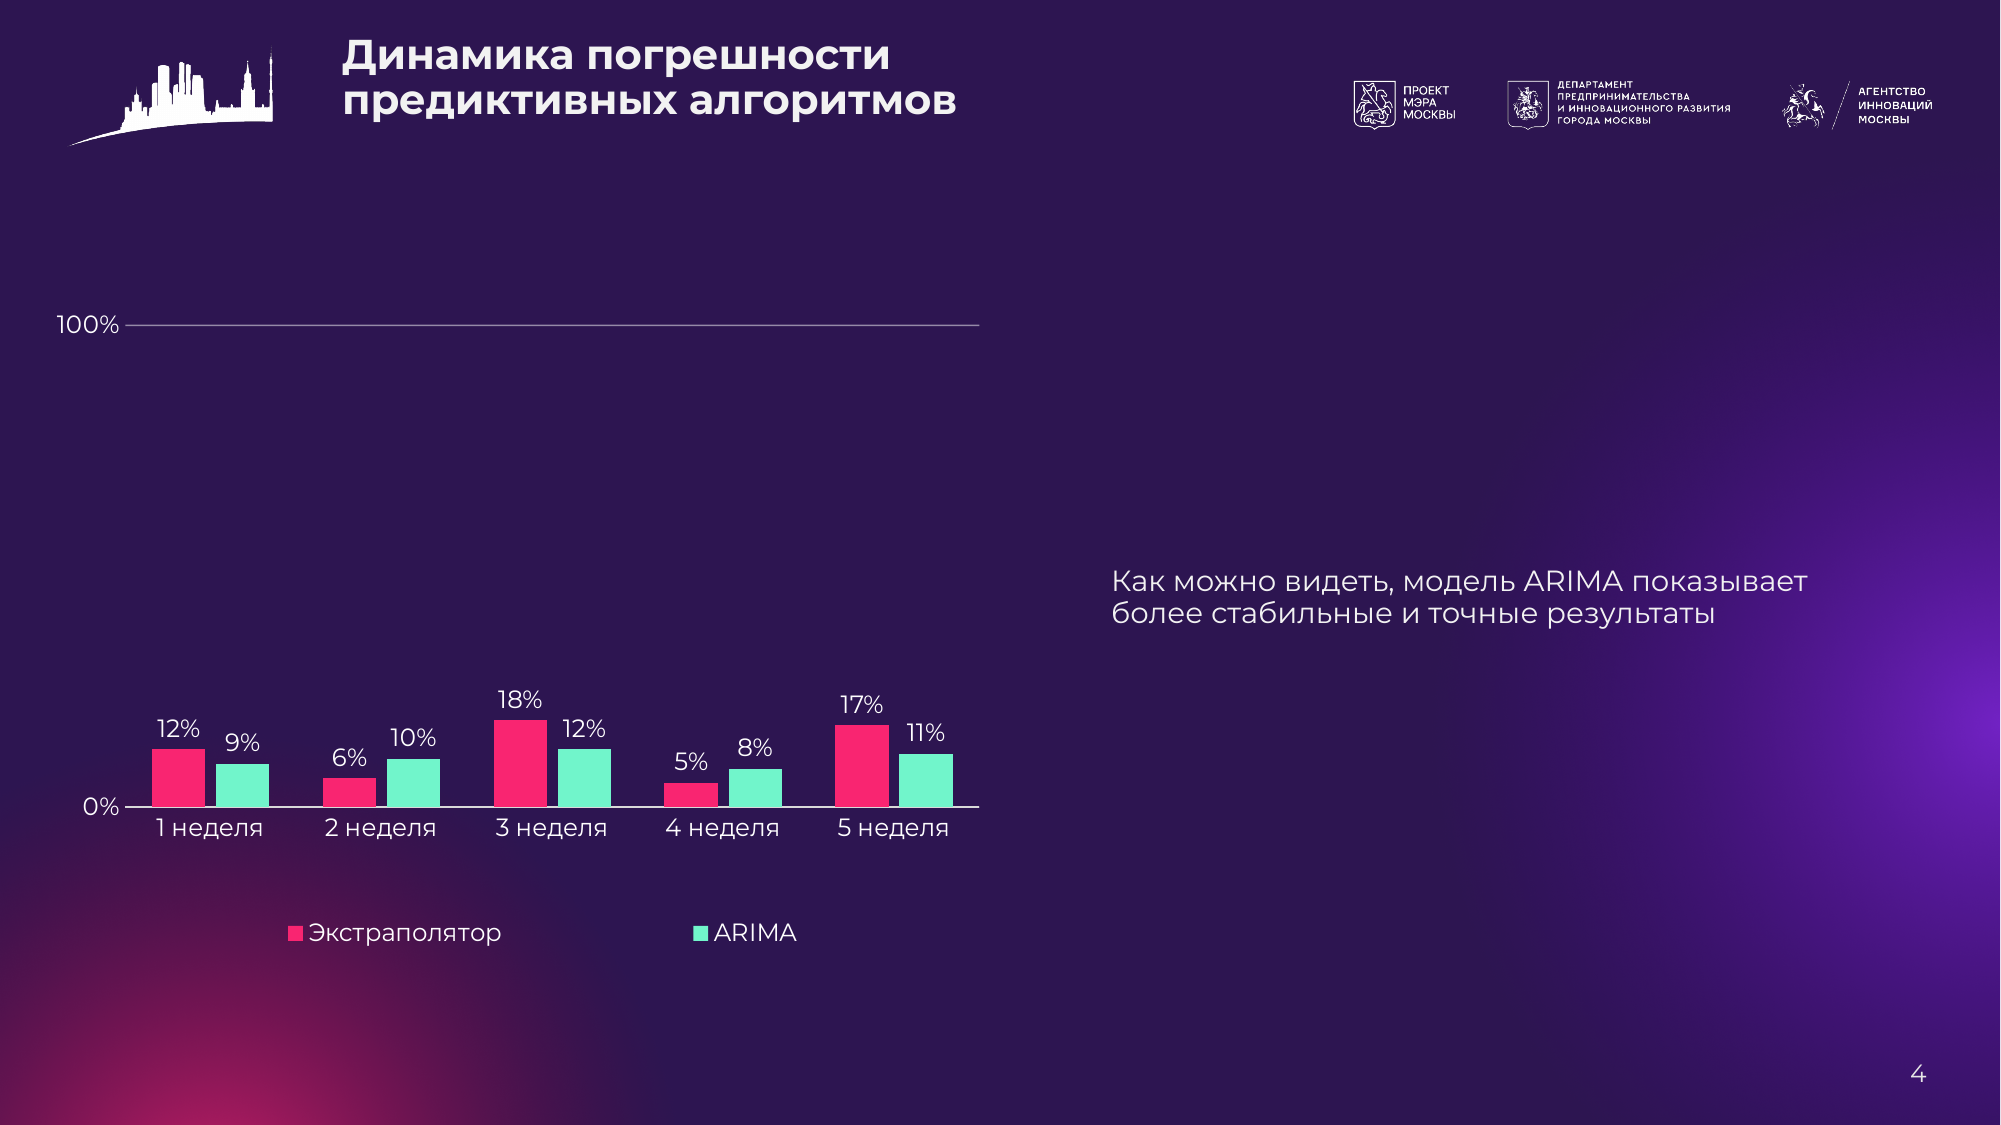

# Динамика погрешности предиктивных алгоритмов

### Chart

| Category | Экстраполятор | ARIMA |
|---|---|---|
| 1 неделя | 0.12 | 0.09 |
| 2 неделя | 0.06 | 0.1 |
| 3 неделя | 0.18 | 0.12 |
| 4 неделя | 0.05 | 0.08 |
| 5 неделя | 0.17 | 0.11 |
Как можно видеть, модель ARIMA показывает более стабильные и точные результаты
4